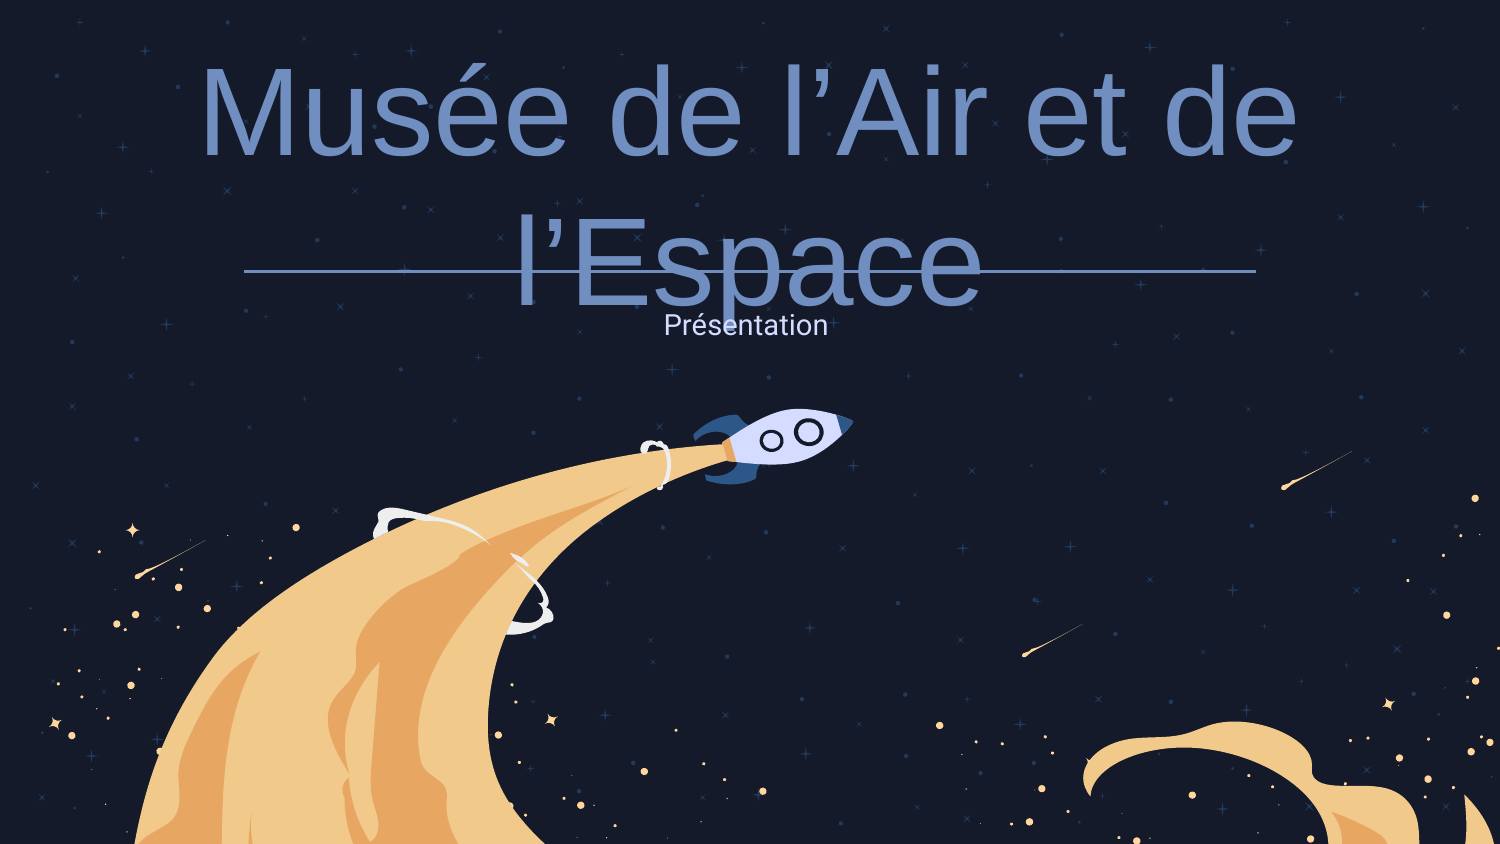

# Musée de l’Air et de l’Espace
Présentation